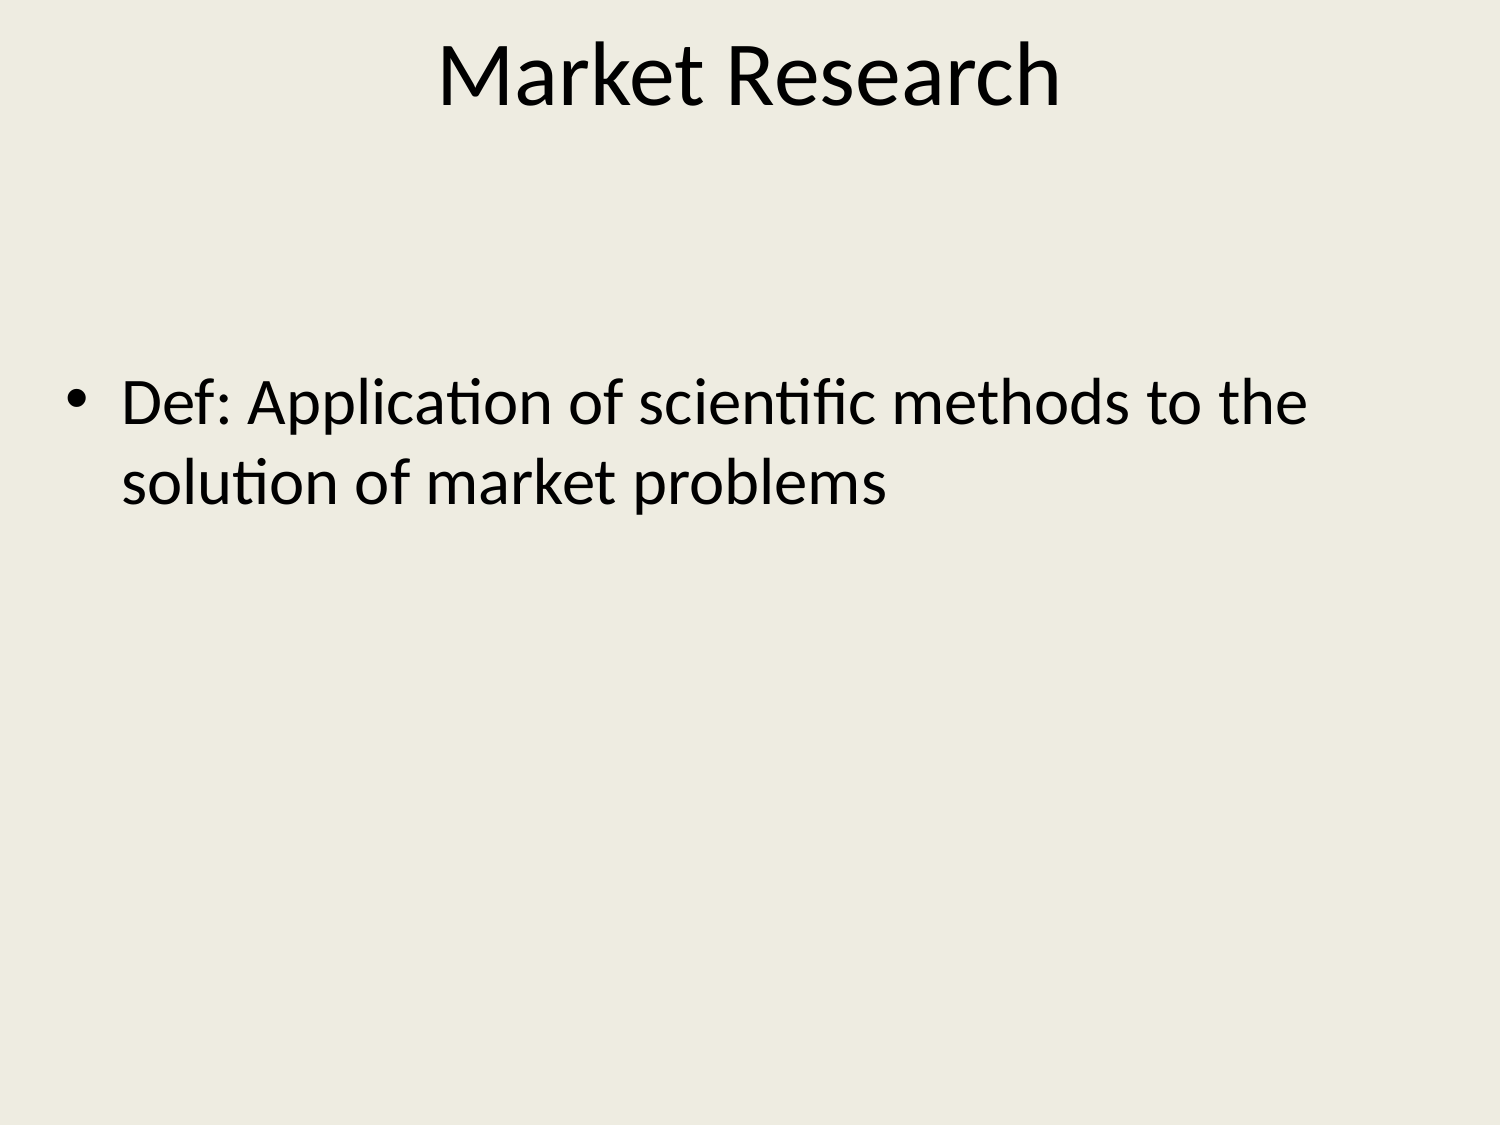

# Market Research
Def: Application of scientific methods to the solution of market problems